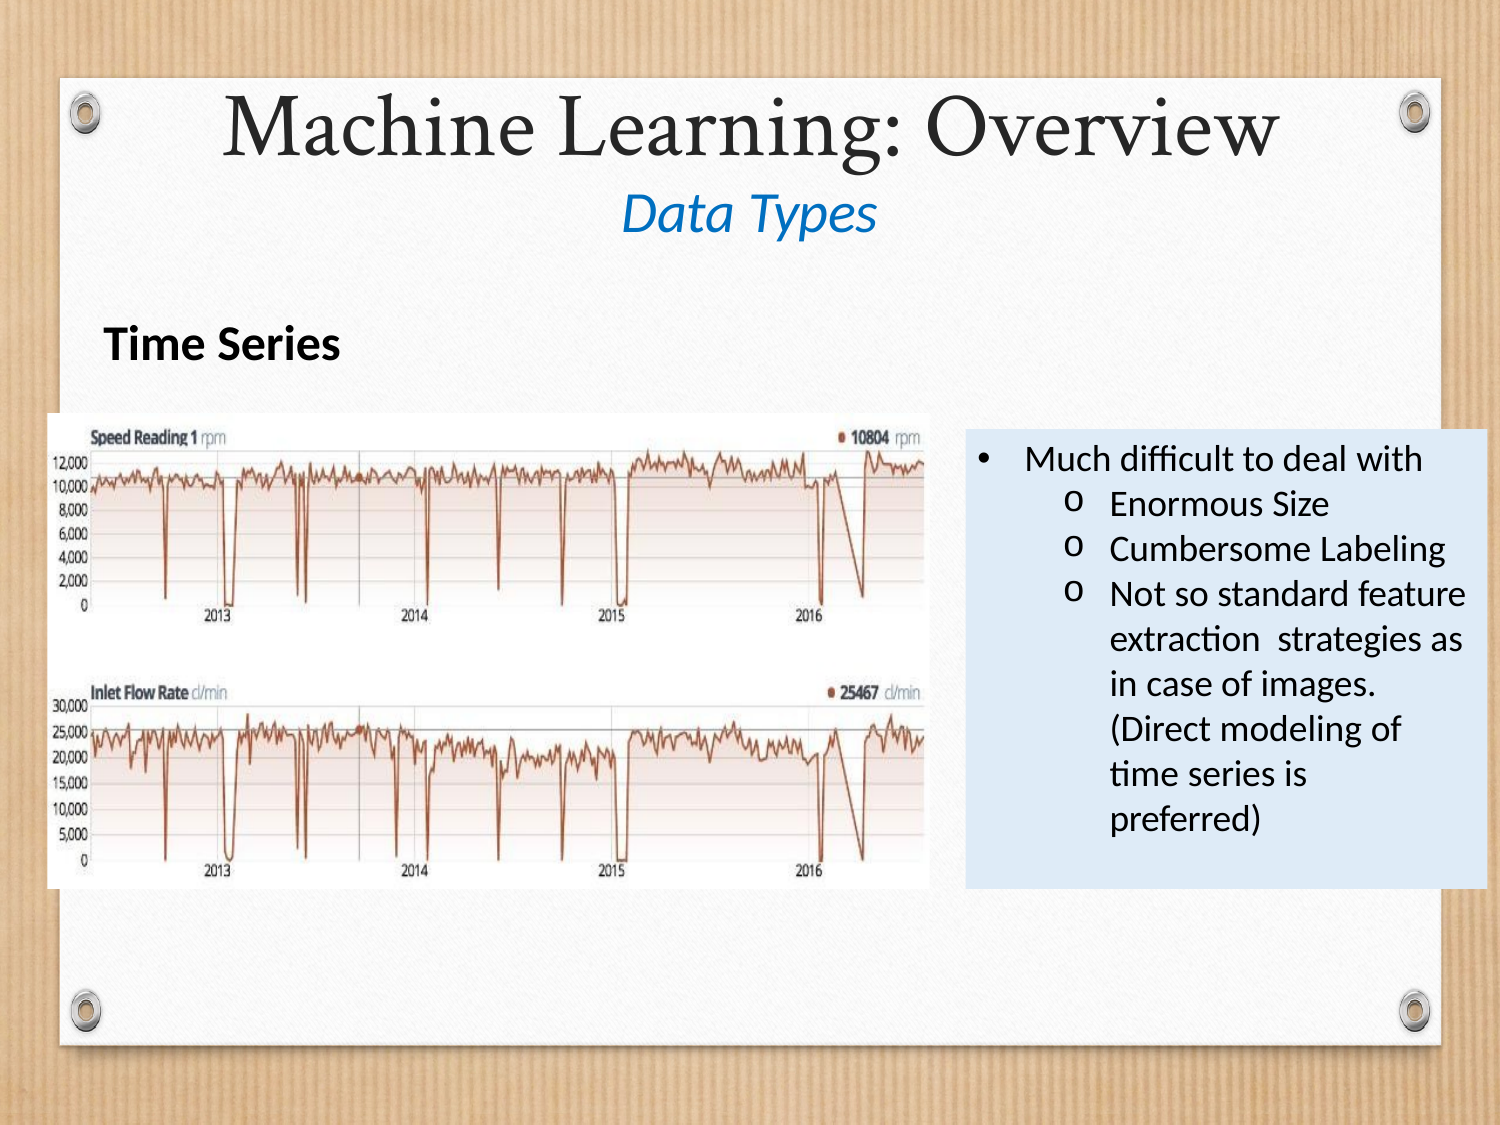

# Machine Learning: Overview
Data Types
Time Series

Much difficult to deal with
Enormous Size
Cumbersome Labeling
Not so standard feature extraction  strategies as in case of images.  (Direct modeling of time series is  preferred)